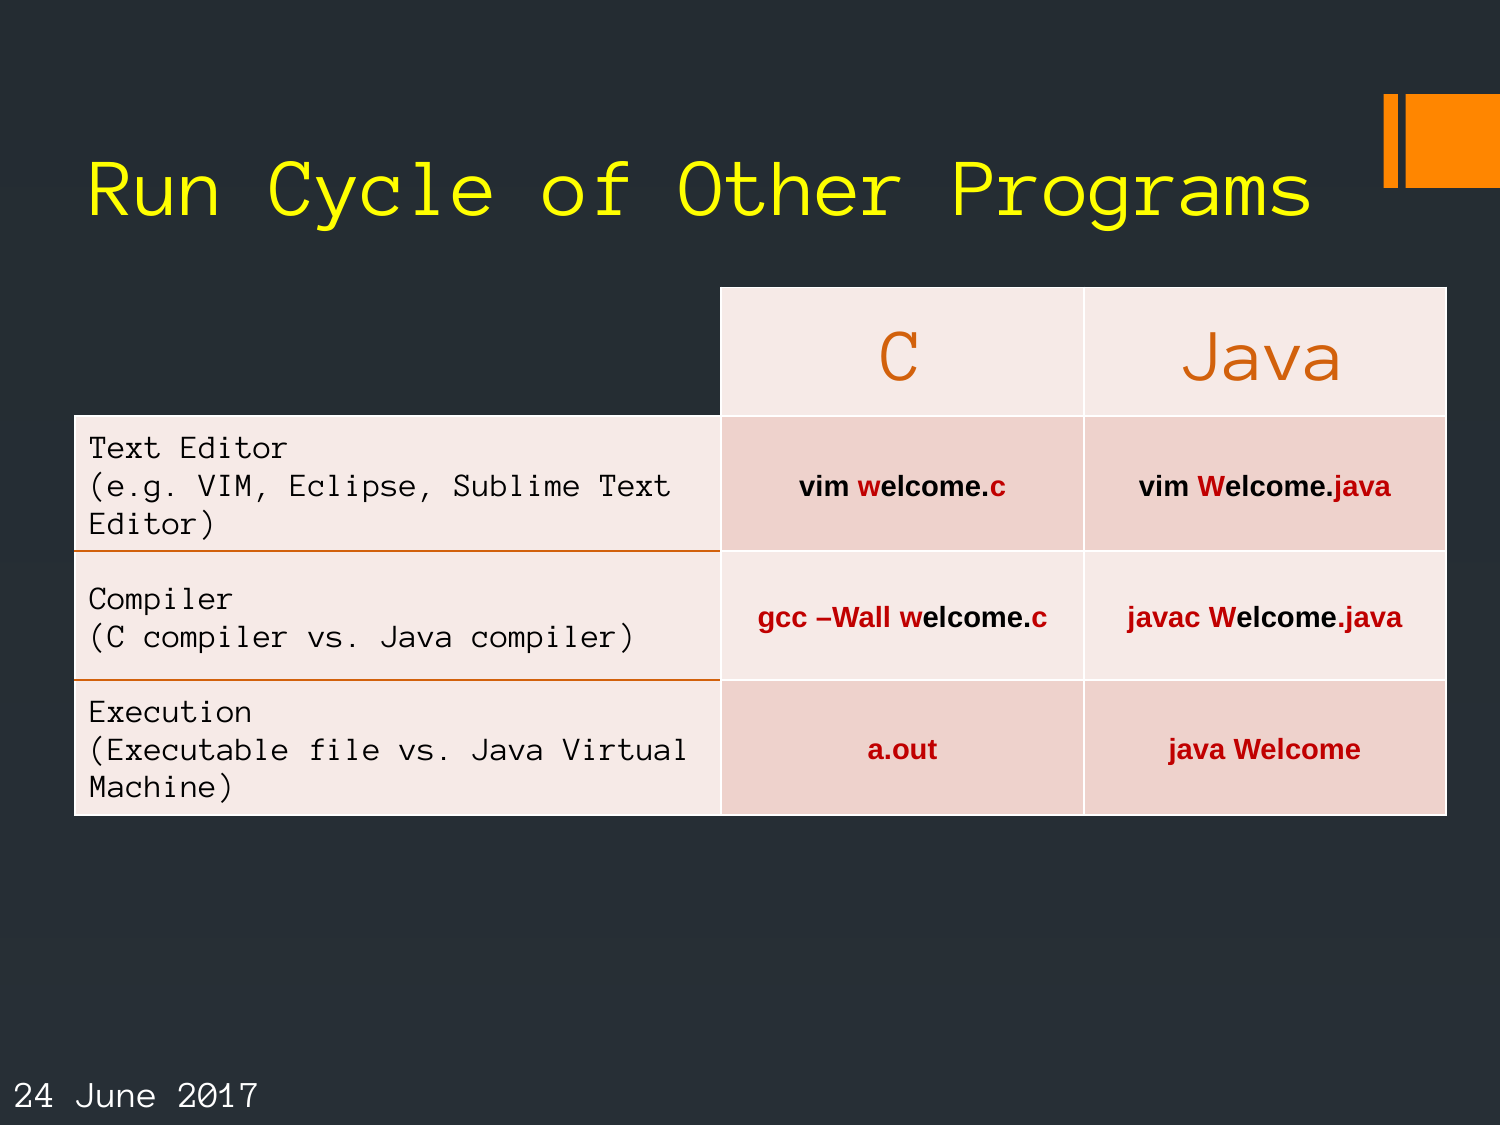

# Run Cycle of Other Programs
|  | C | Java |
| --- | --- | --- |
| Text Editor (e.g. VIM, Eclipse, Sublime Text Editor) | vim welcome.c | vim Welcome.java |
| Compiler (C compiler vs. Java compiler) | gcc –Wall welcome.c | javac Welcome.java |
| Execution (Executable file vs. Java Virtual Machine) | a.out | java Welcome |